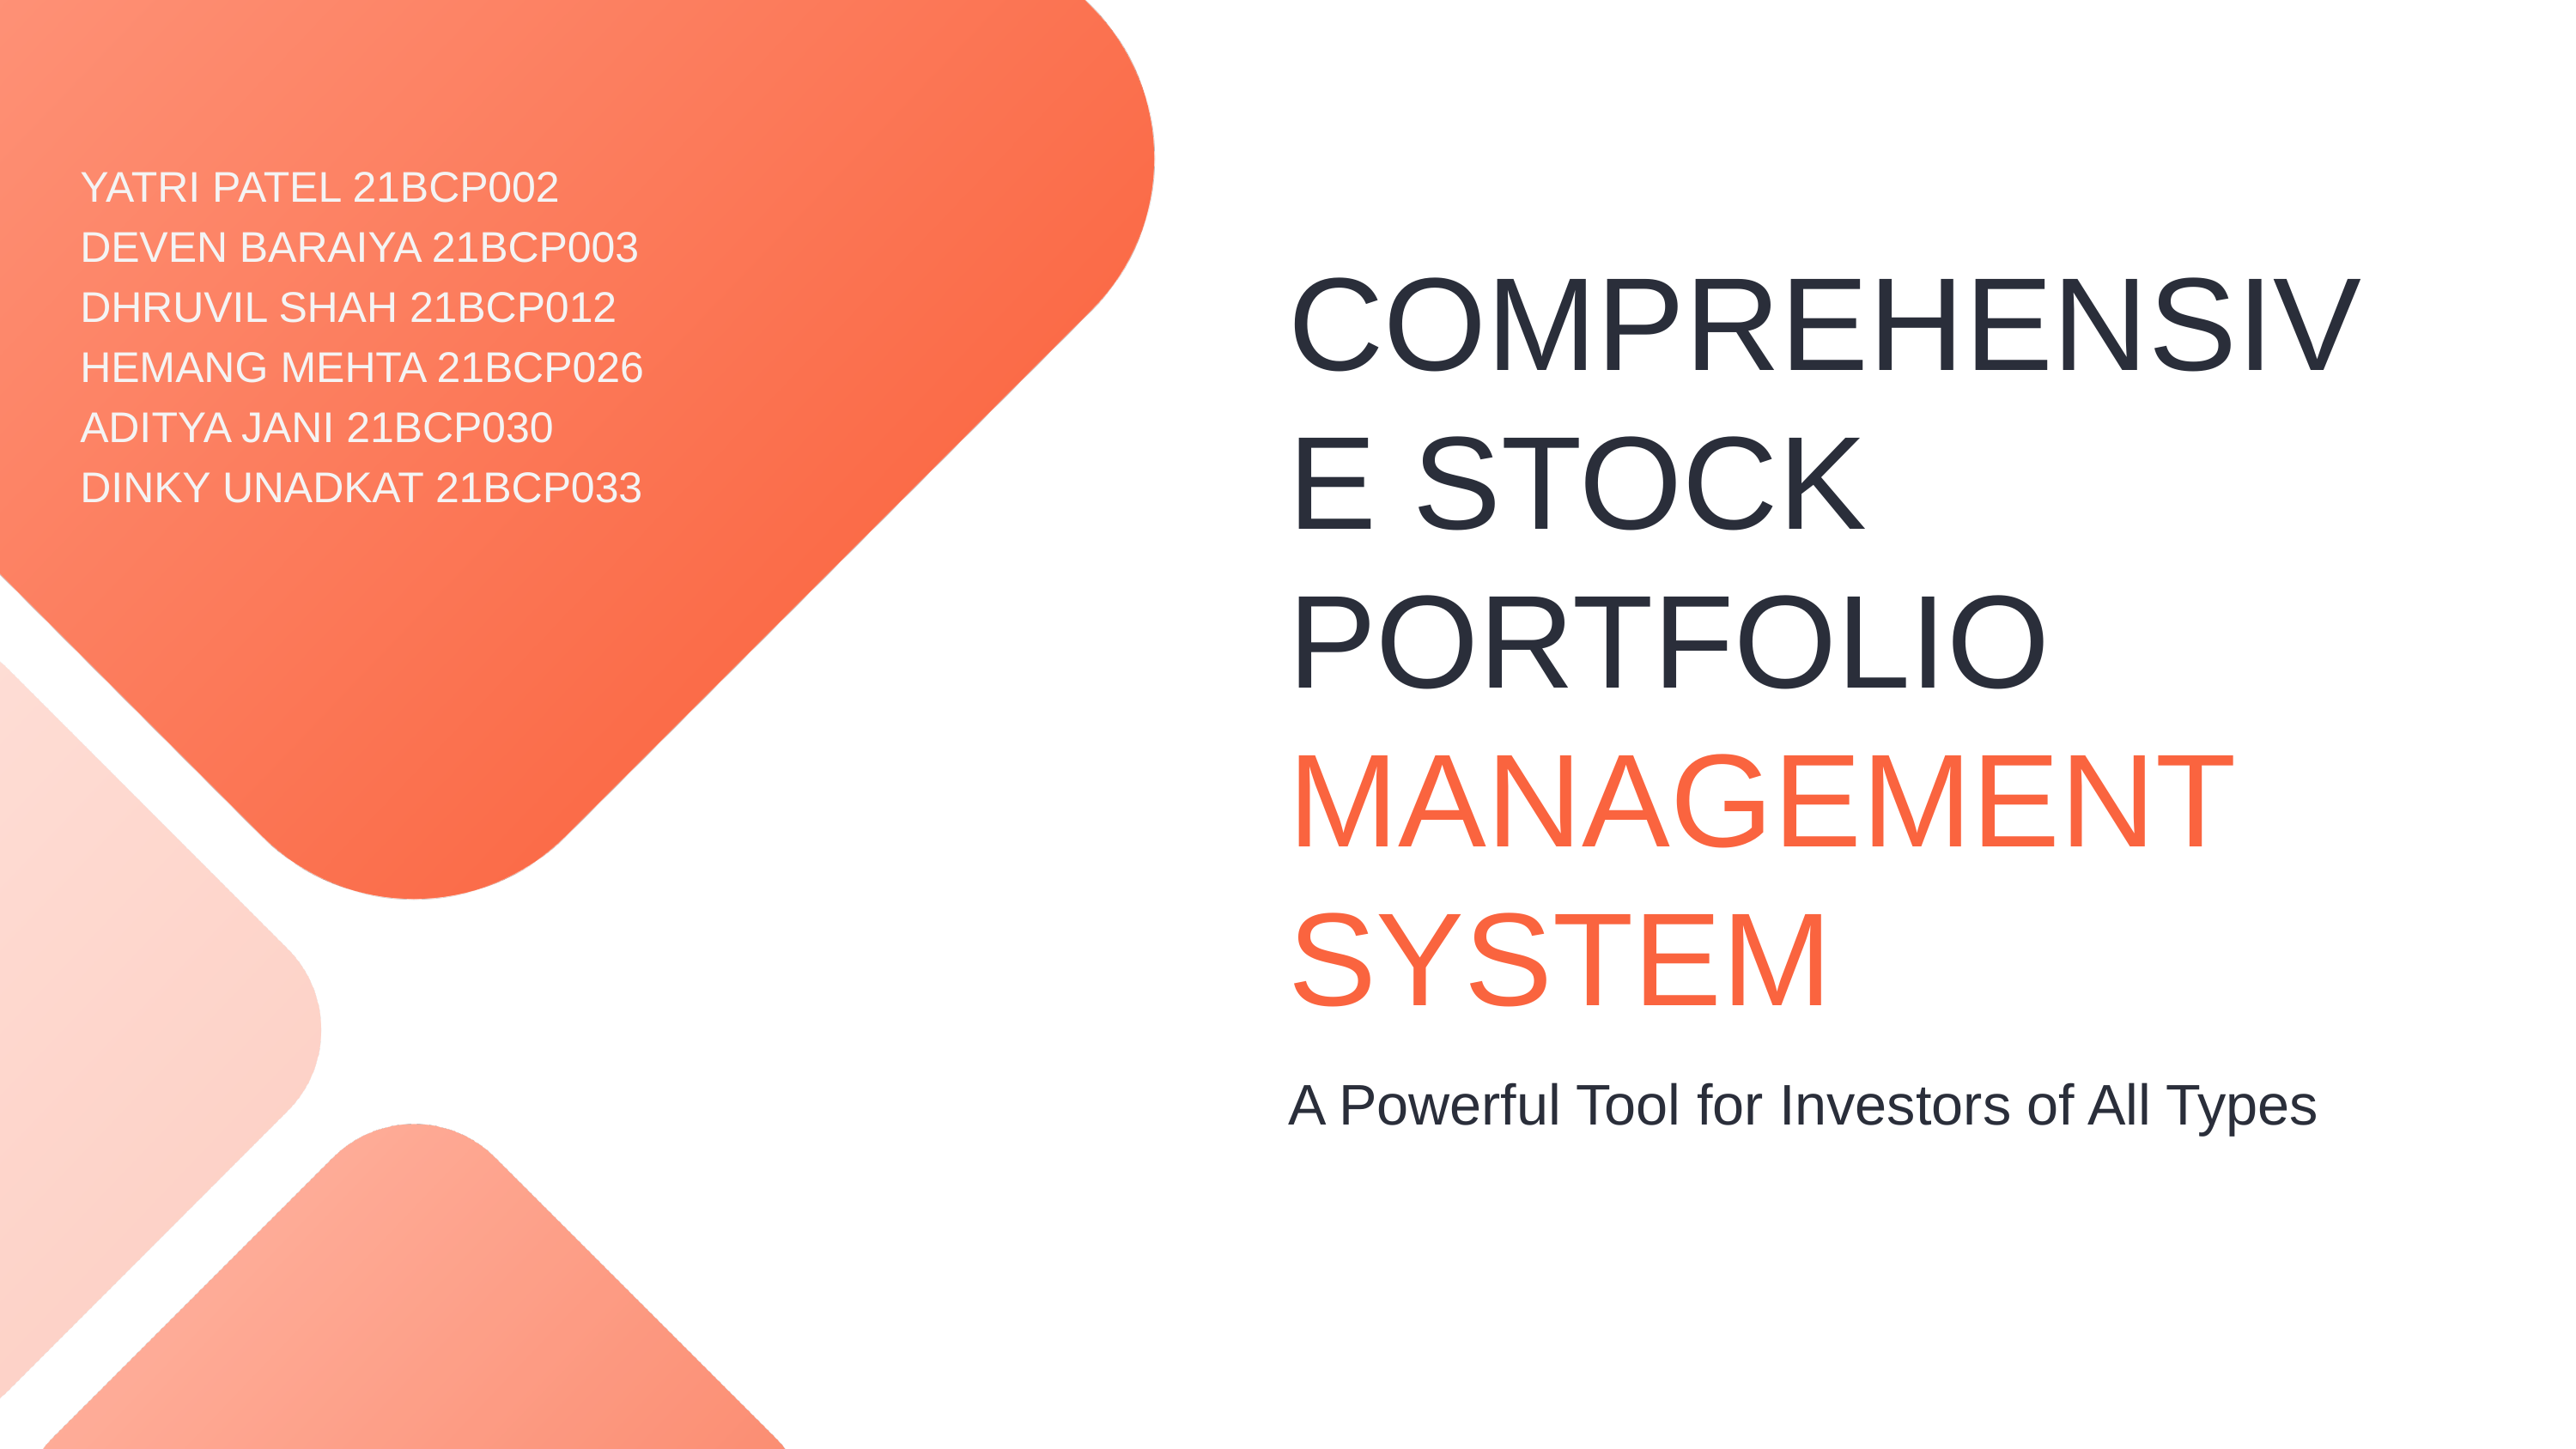

YATRI PATEL 21BCP002
DEVEN BARAIYA 21BCP003
DHRUVIL SHAH 21BCP012
HEMANG MEHTA 21BCP026
ADITYA JANI 21BCP030
DINKY UNADKAT 21BCP033

COMPREHENSIVE STOCK PORTFOLIO MANAGEMENT SYSTEM
A Powerful Tool for Investors of All Types